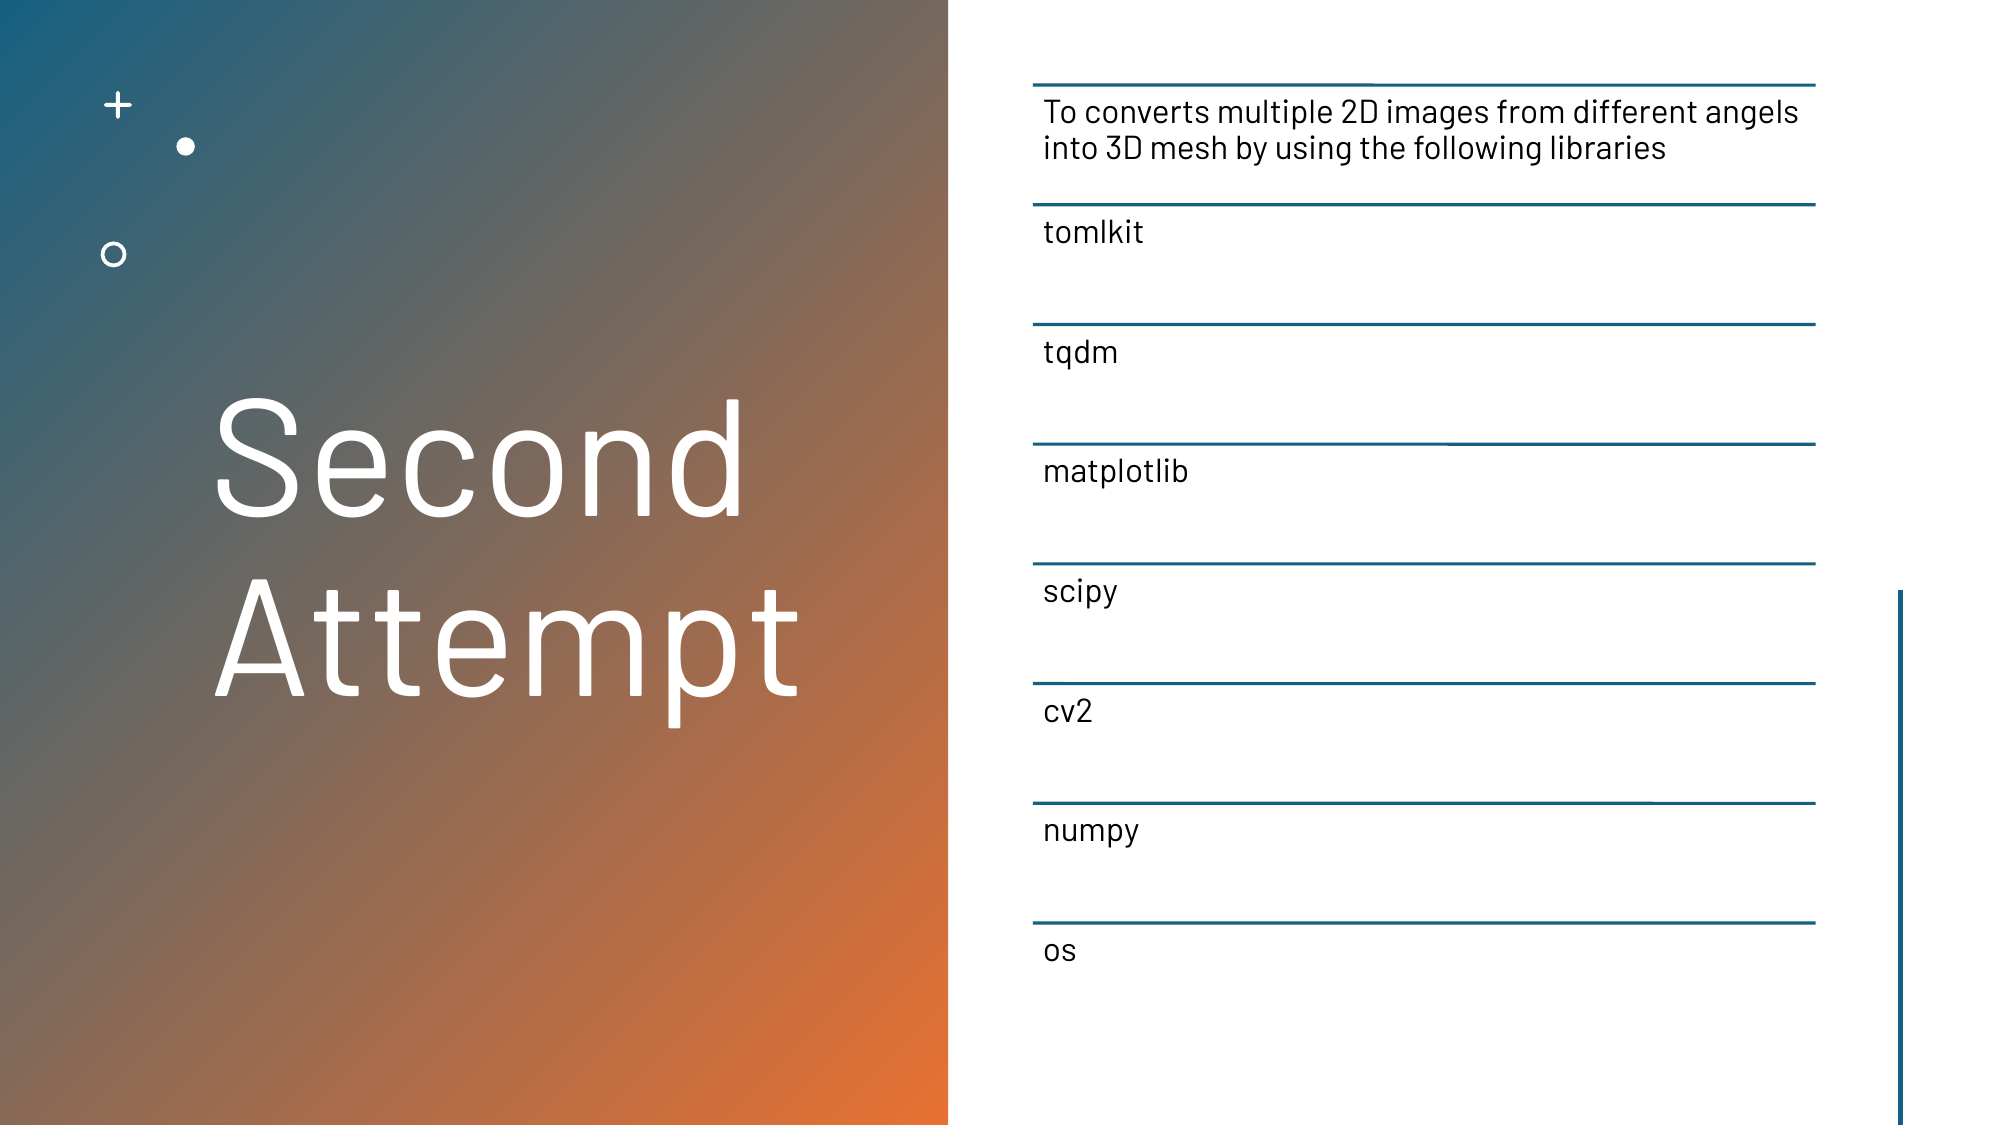

# Second Attempt
To converts multiple 2D images from different angels into 3D mesh by using the following libraries
tomlkit
tqdm
matplotlib
scipy
cv2
numpy
os